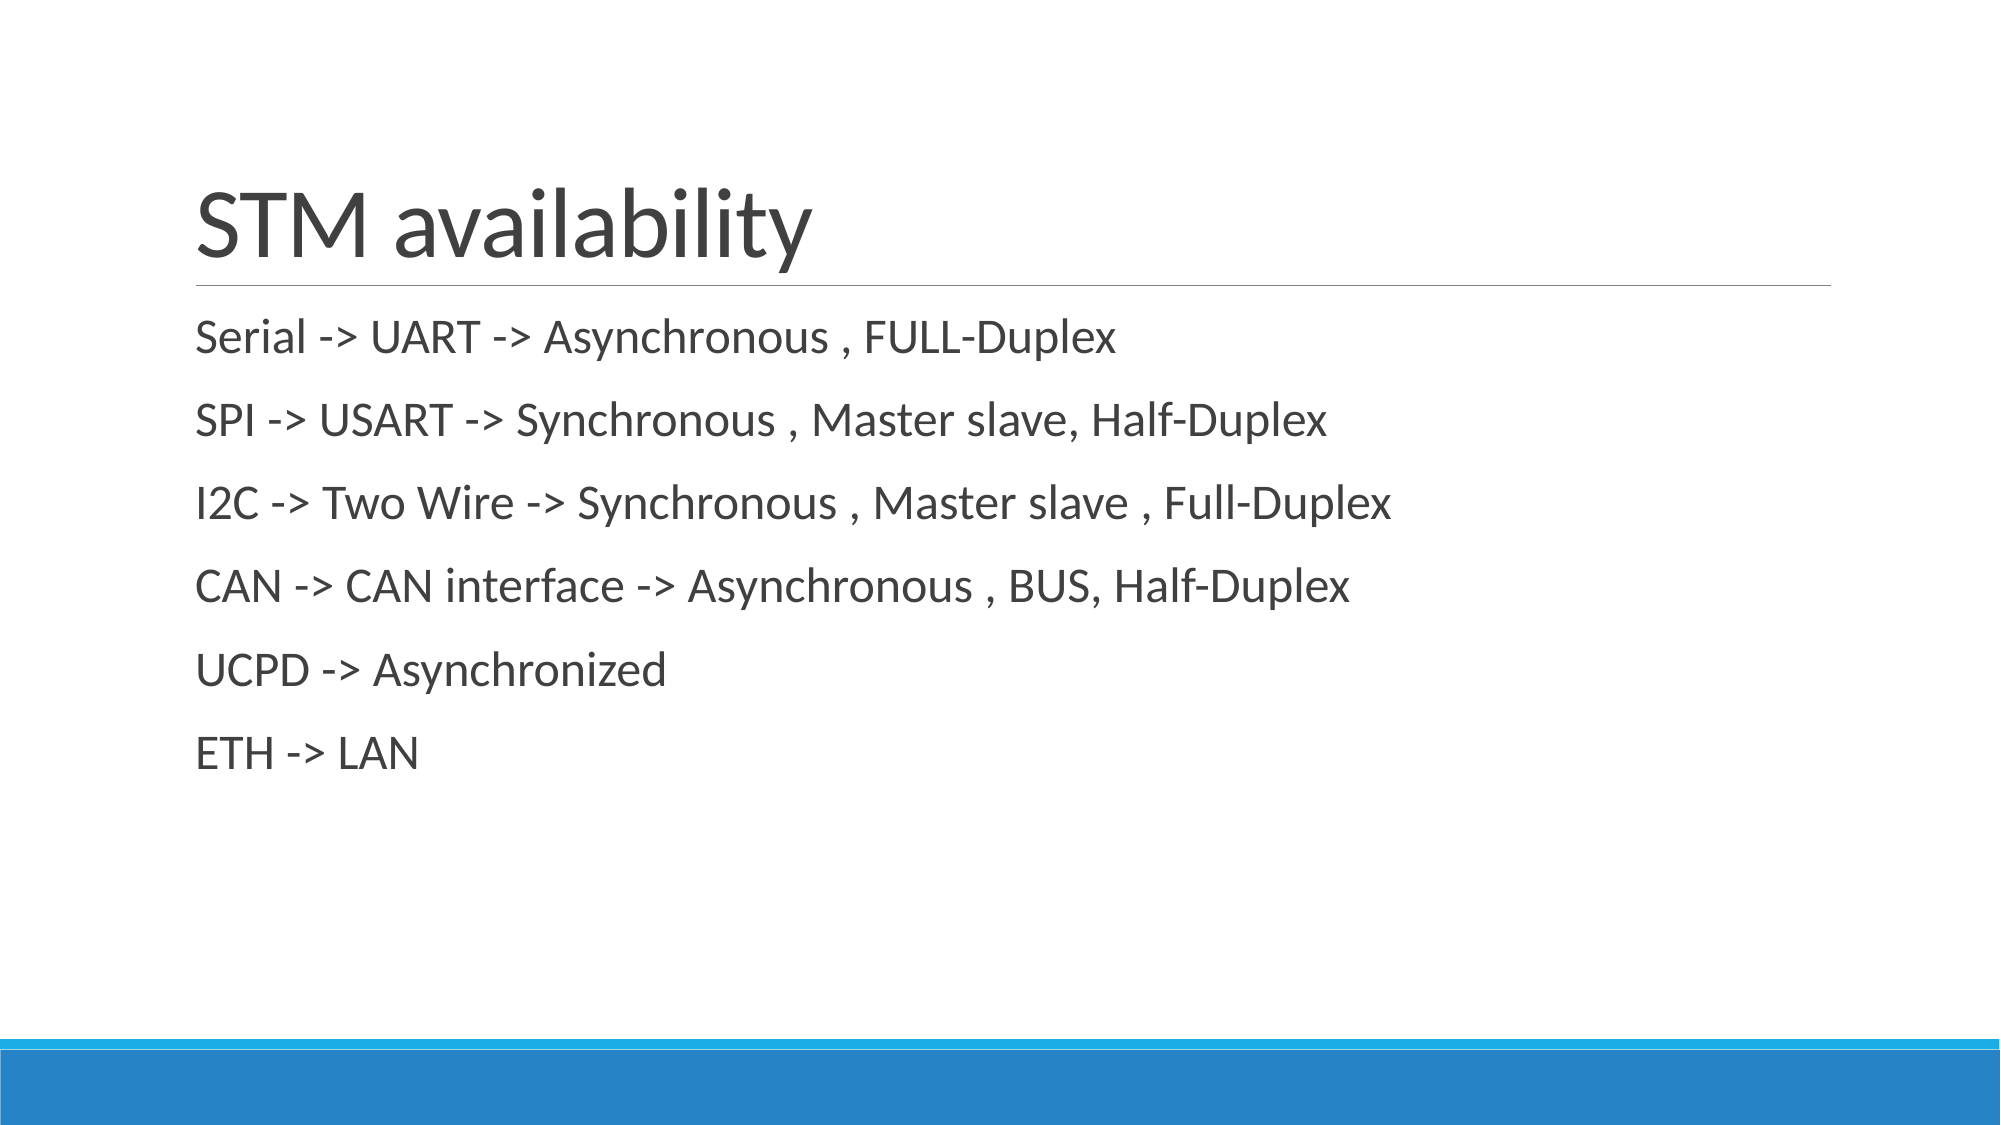

# STM availability
Serial -> UART -> Asynchronous , FULL-Duplex
SPI -> USART -> Synchronous , Master slave, Half-Duplex
I2C -> Two Wire -> Synchronous , Master slave , Full-Duplex
CAN -> CAN interface -> Asynchronous , BUS, Half-Duplex
UCPD -> Asynchronized
ETH -> LAN